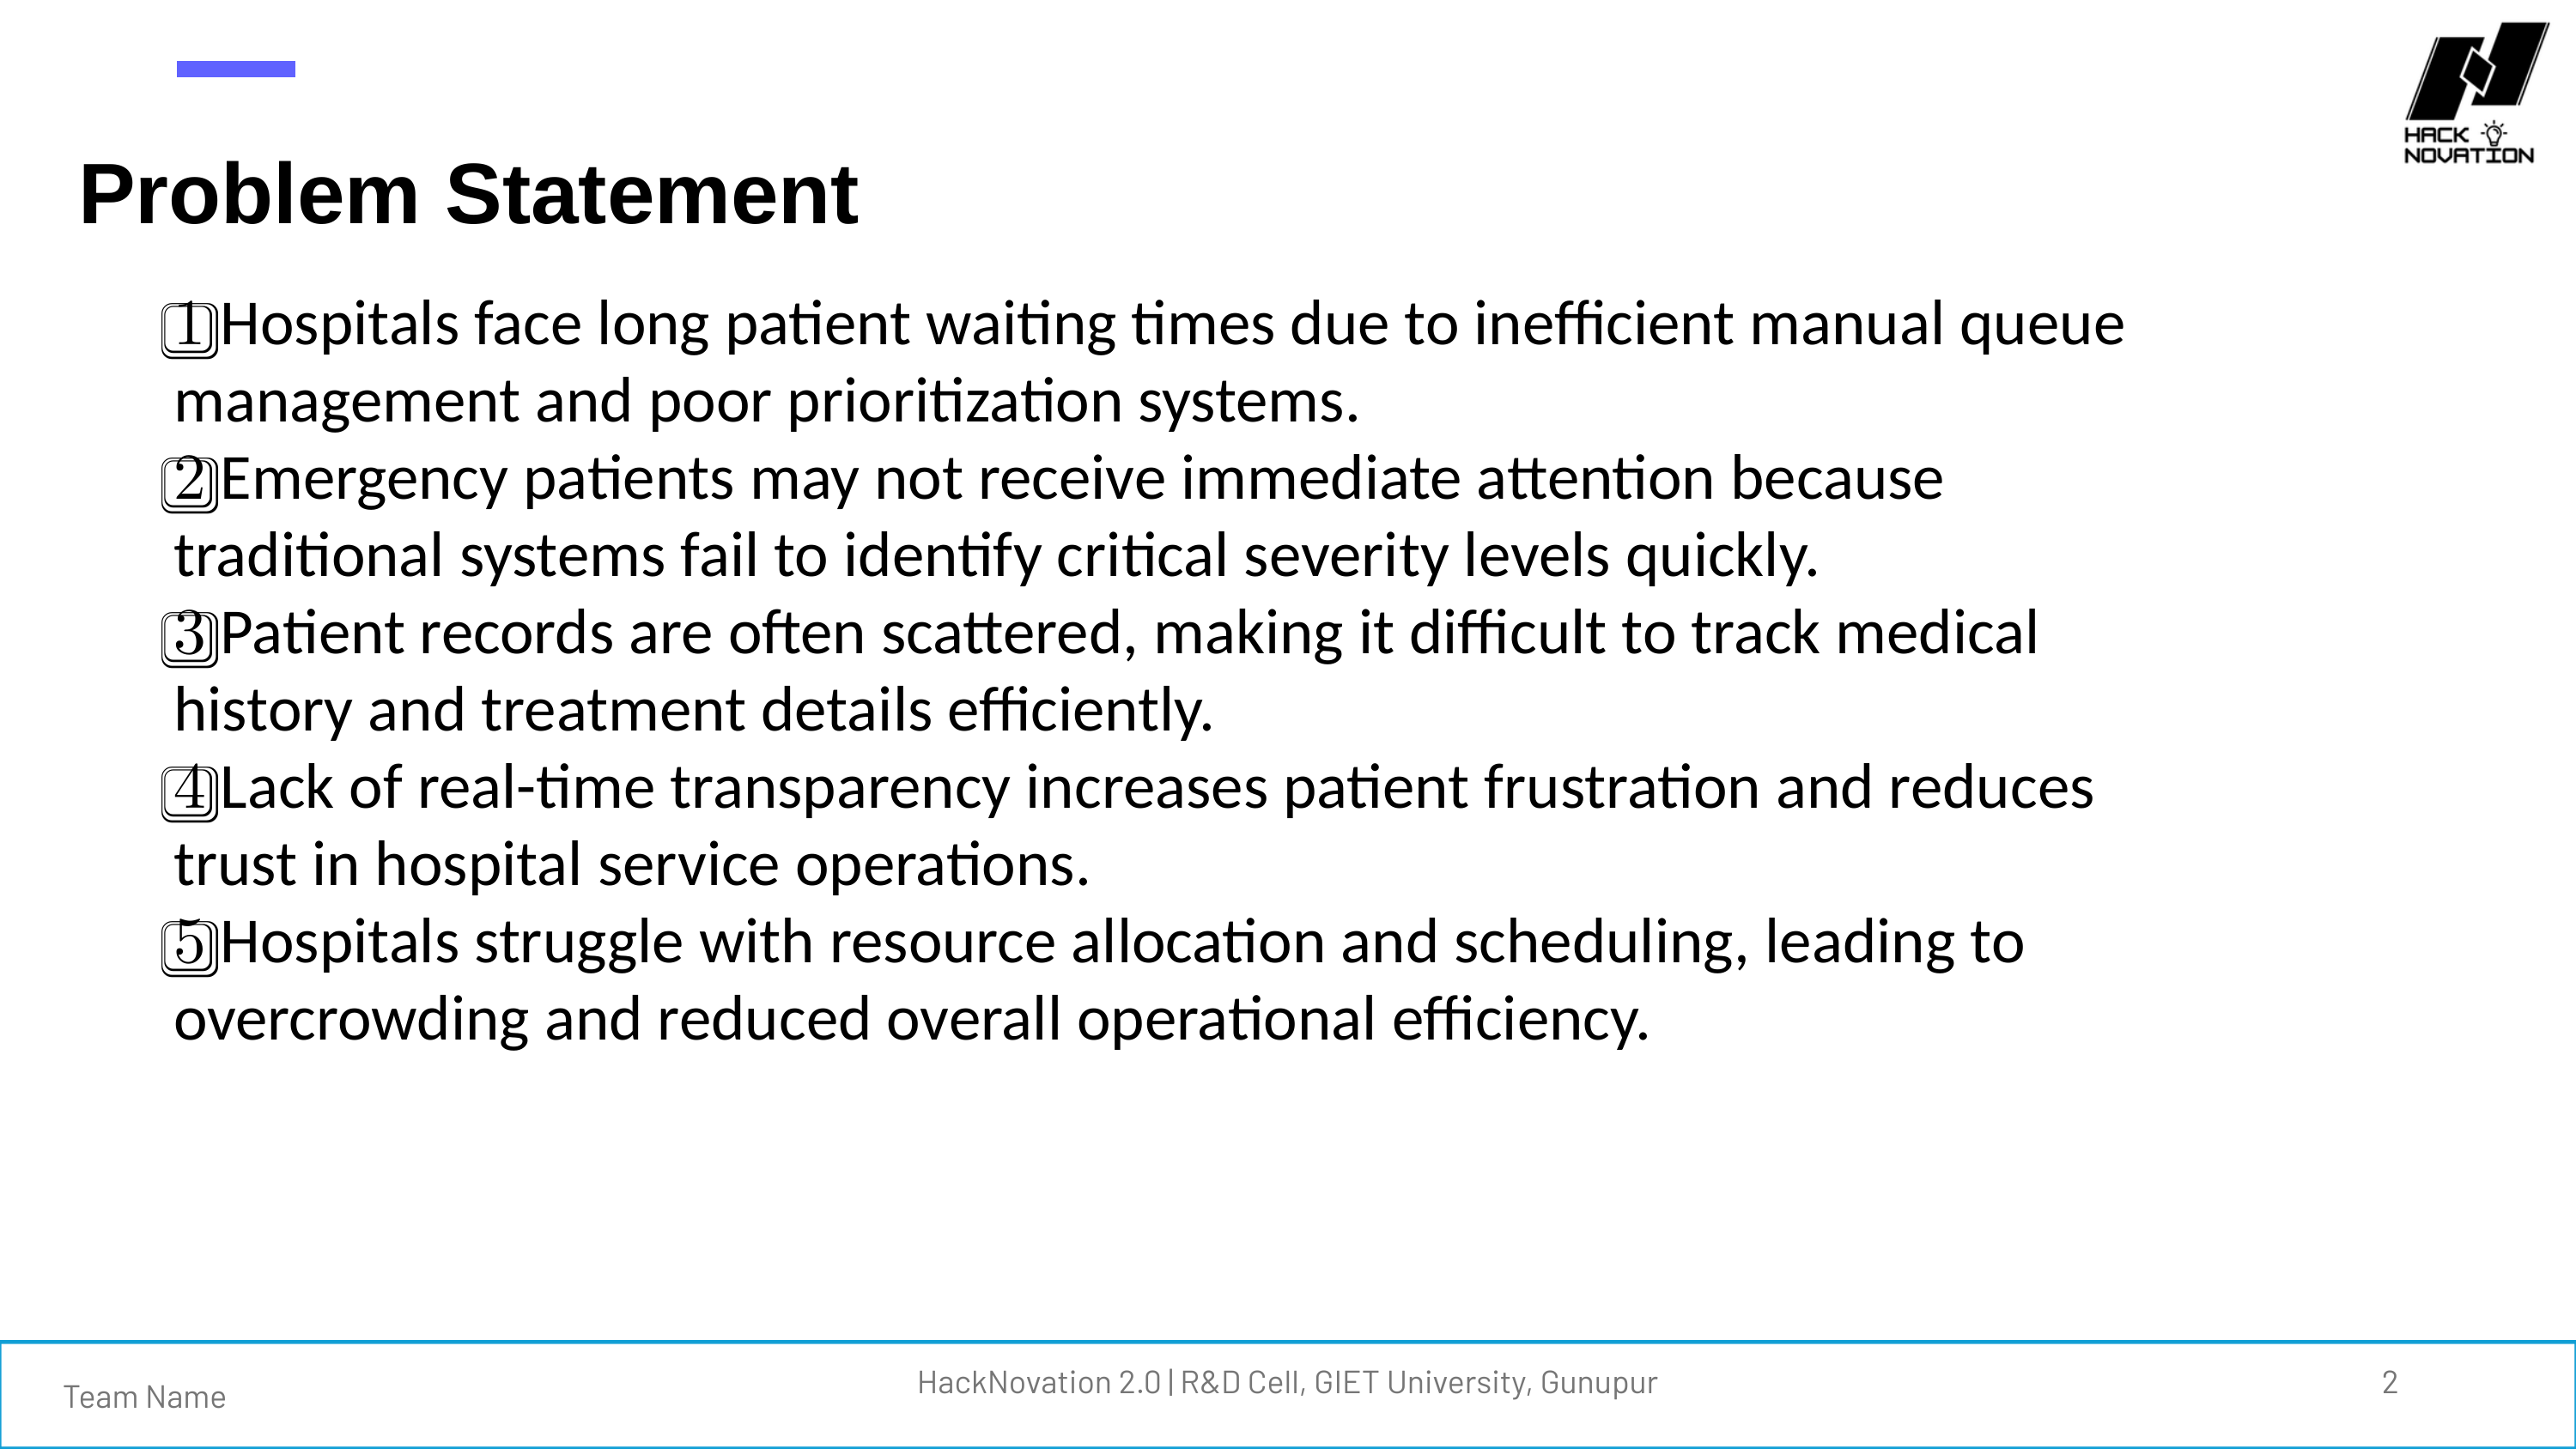

Problem Statement

1️⃣ Hospitals face long patient waiting times due to inefficient manual queue management and poor prioritization systems.
2️⃣ Emergency patients may not receive immediate attention because traditional systems fail to identify critical severity levels quickly.
3️⃣ Patient records are often scattered, making it difficult to track medical history and treatment details efficiently.
4️⃣ Lack of real-time transparency increases patient frustration and reduces trust in hospital service operations.
5️⃣ Hospitals struggle with resource allocation and scheduling, leading to overcrowding and reduced overall operational efficiency.

HackNovation 2.0 | R&D Cell, GIET University, Gunupur

2

Team Name